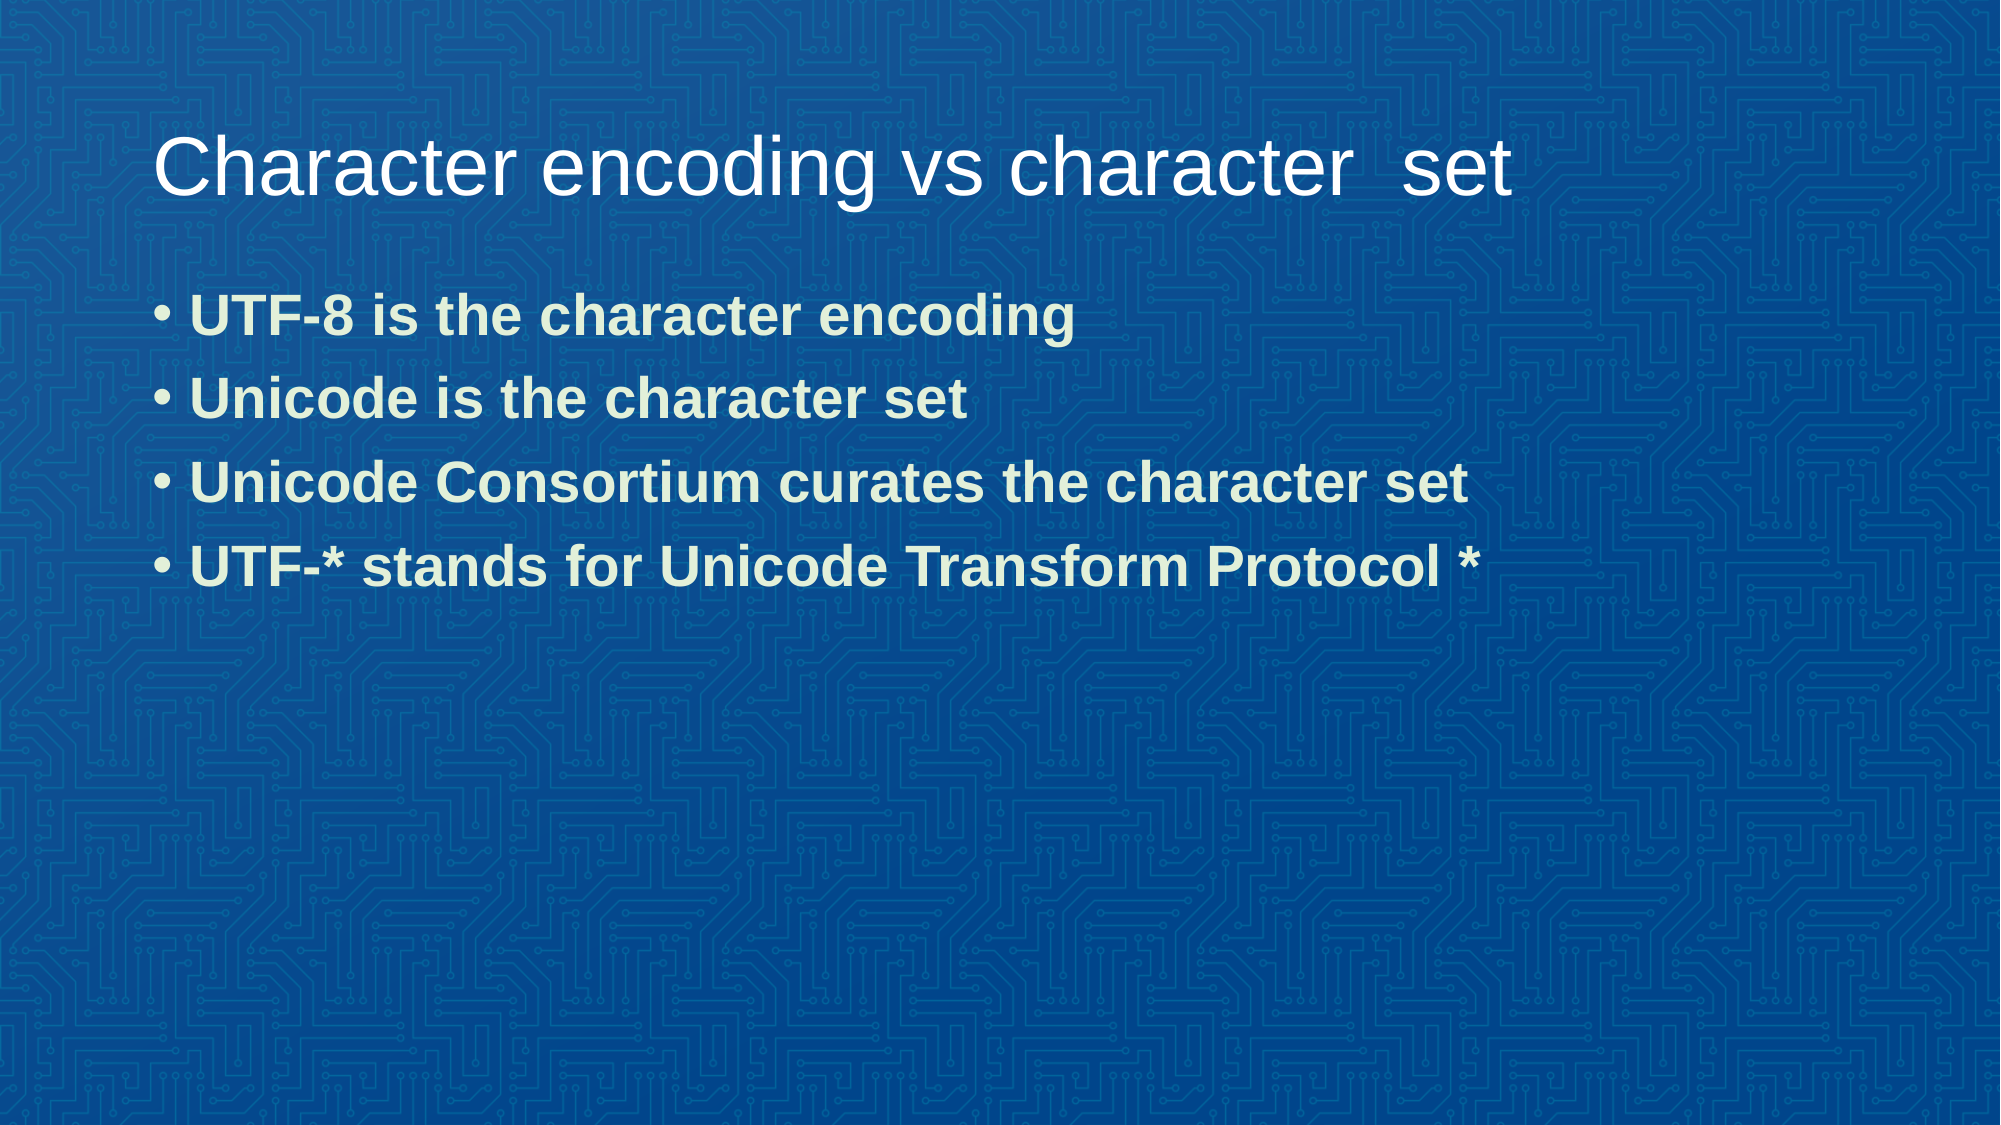

# Character encoding vs character  set
UTF-8 is the character encoding
Unicode is the character set
Unicode Consortium curates the character set
UTF-* stands for Unicode Transform Protocol *